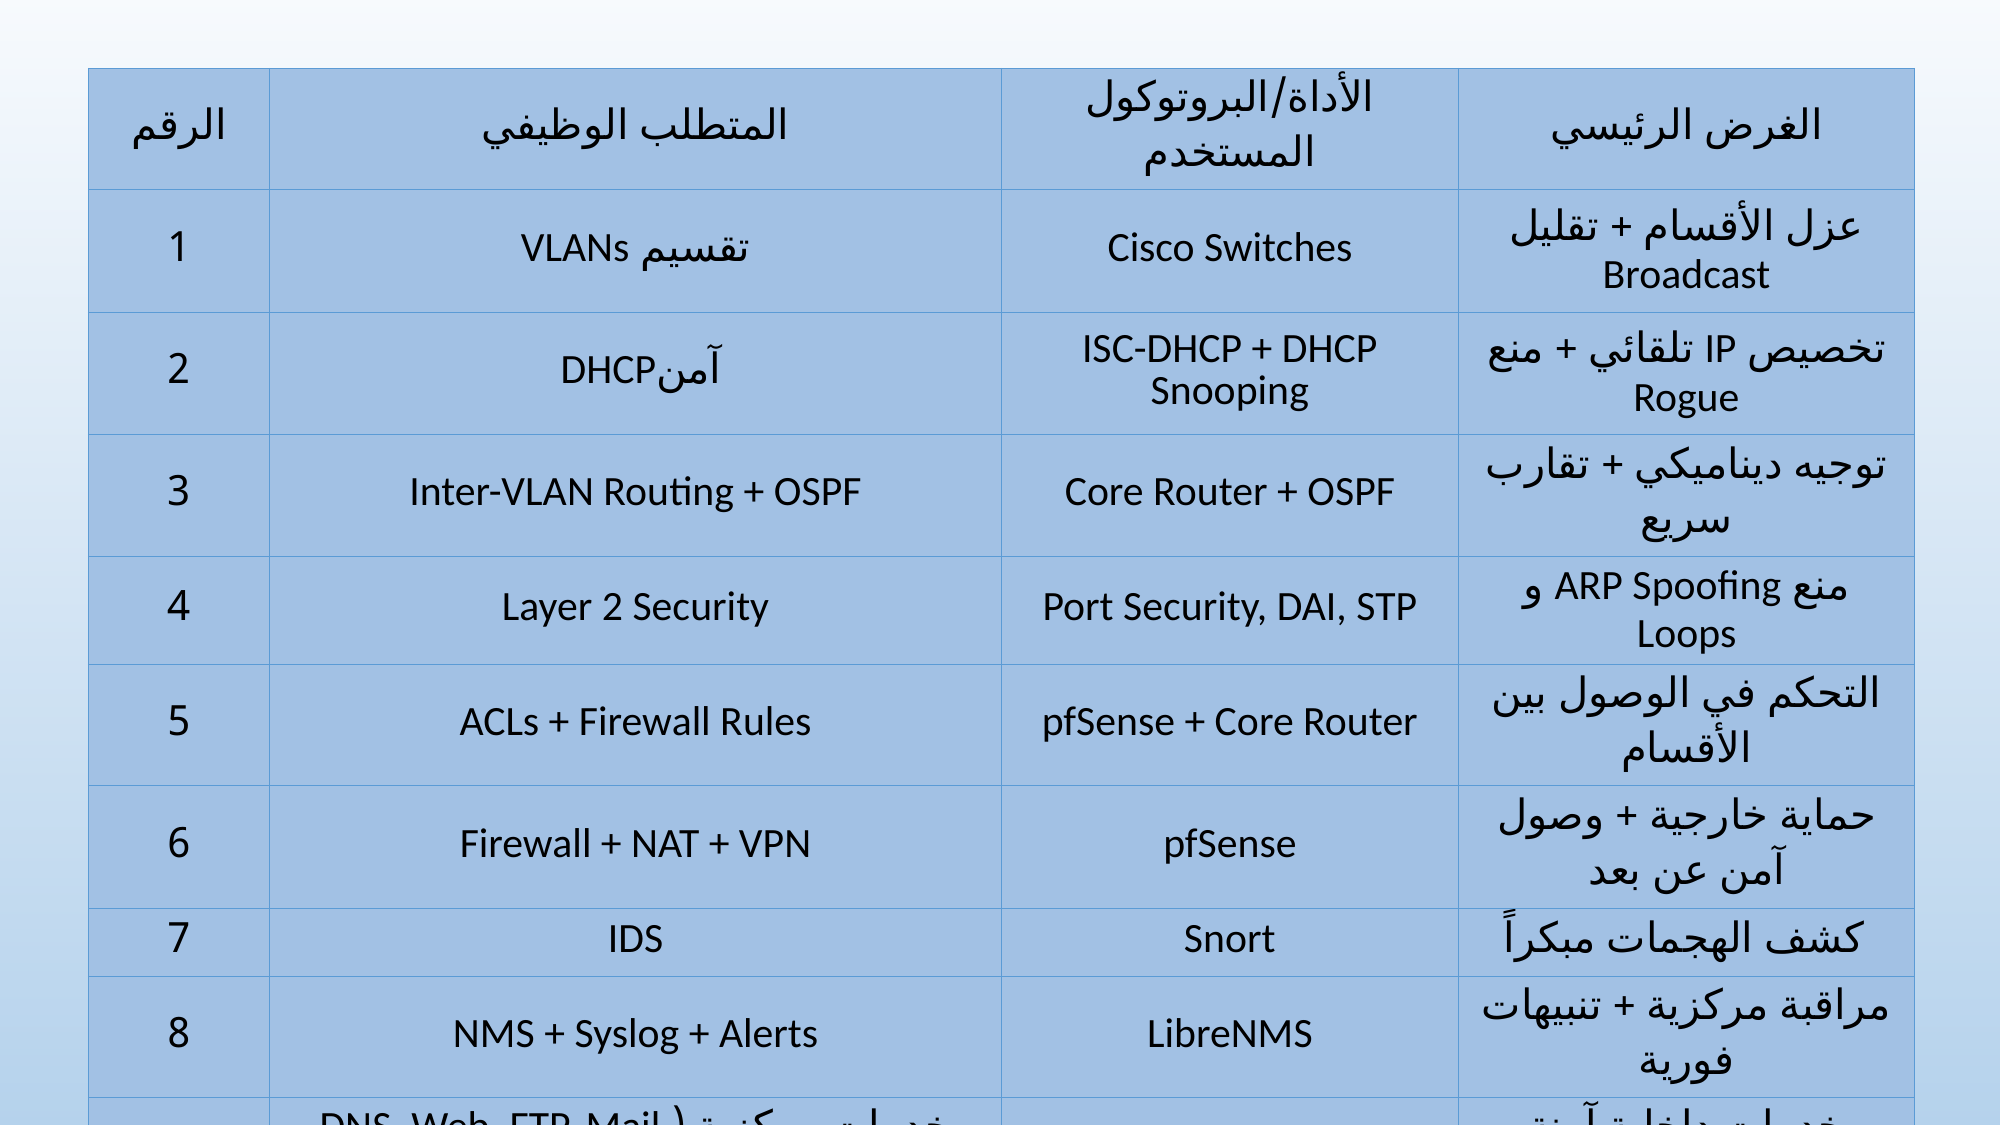

| الرقم | المتطلب الوظيفي | الأداة/البروتوكول المستخدم | الغرض الرئيسي |
| --- | --- | --- | --- |
| 1 | تقسيم VLANs | Cisco Switches | عزل الأقسام + تقليل Broadcast |
| 2 | آمنDHCP | ISC-DHCP + DHCP Snooping | تخصيص IP تلقائي + منع Rogue |
| 3 | Inter-VLAN Routing + OSPF | Core Router + OSPF | توجيه ديناميكي + تقارب سريع |
| 4 | Layer 2 Security | Port Security, DAI, STP | منع ARP Spoofing و Loops |
| 5 | ACLs + Firewall Rules | pfSense + Core Router | التحكم في الوصول بين الأقسام |
| 6 | Firewall + NAT + VPN | pfSense | حماية خارجية + وصول آمن عن بعد |
| 7 | IDS | Snort | كشف الهجمات مبكراً |
| 8 | NMS + Syslog + Alerts | LibreNMS | مراقبة مركزية + تنبيهات فورية |
| 9 | خدمات مركزية (DNS, Web, FTP, Mail, etc.) | Ubuntu VM | خدمات داخلية آمنة ومركزية |
| 10 | اختبار الأمان والأداء | GNS3 + Wireshark | التحقق من الفعالية |
25